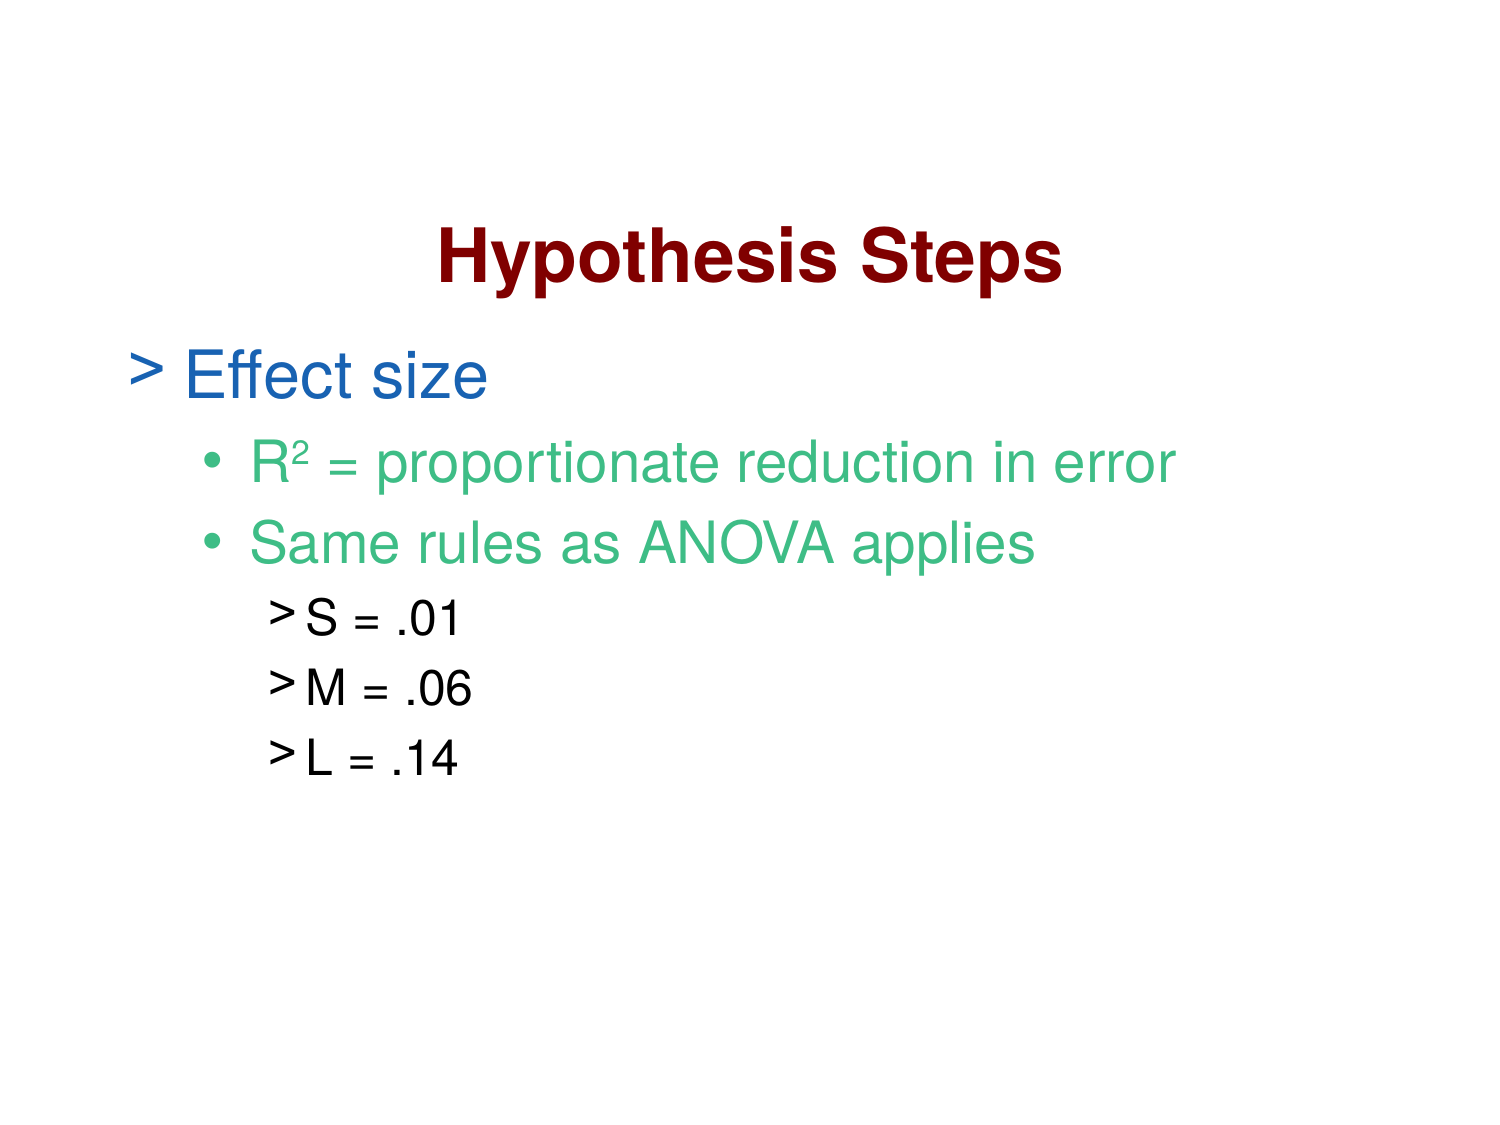

# Hypothesis Steps
Effect size
R2 = proportionate reduction in error
Same rules as ANOVA applies
S = .01
M = .06
L = .14